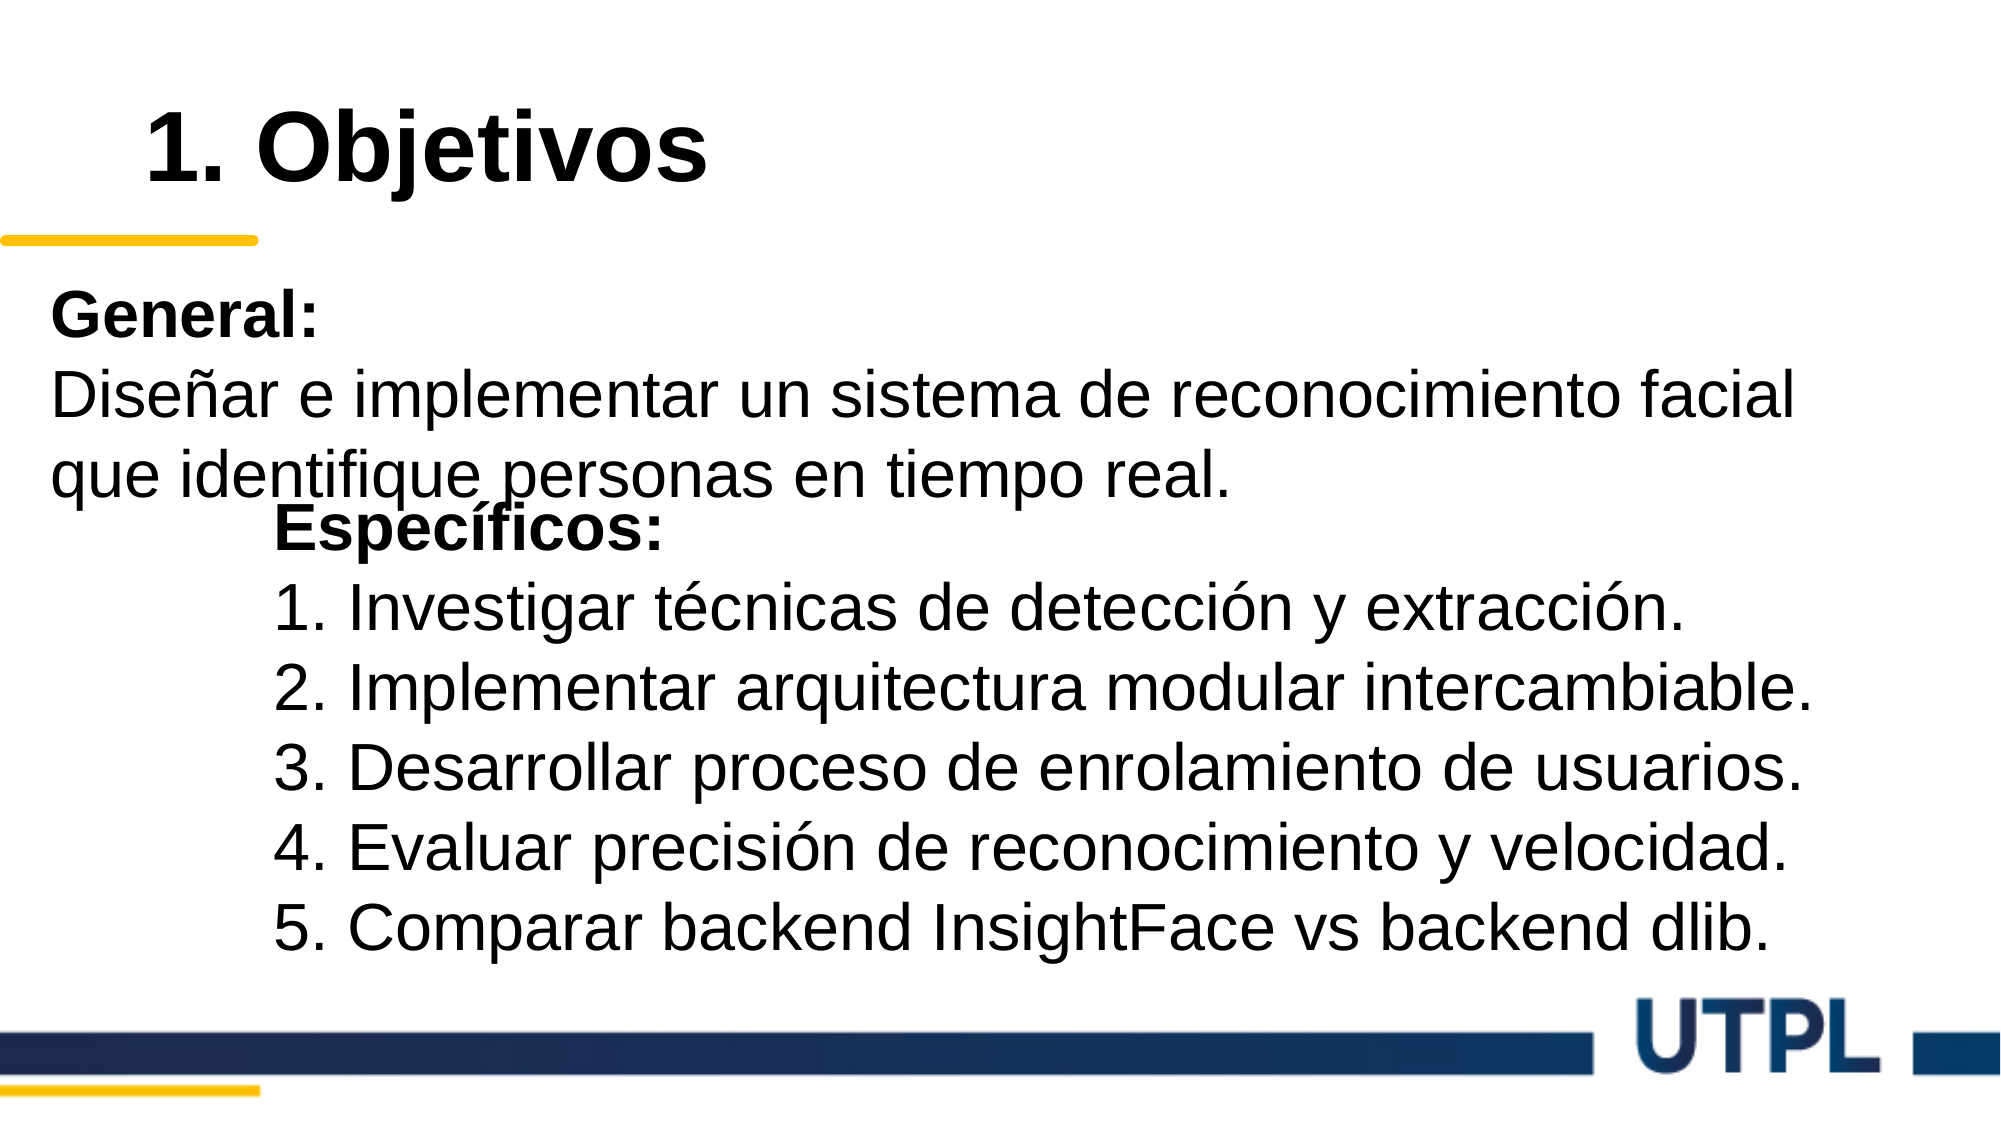

1. Objetivos

General:
Diseñar e implementar un sistema de reconocimiento facial que identifique personas en tiempo real.
Específicos:
1. Investigar técnicas de detección y extracción.
2. Implementar arquitectura modular intercambiable.
3. Desarrollar proceso de enrolamiento de usuarios.
4. Evaluar precisión de reconocimiento y velocidad.
5. Comparar backend InsightFace vs backend dlib.